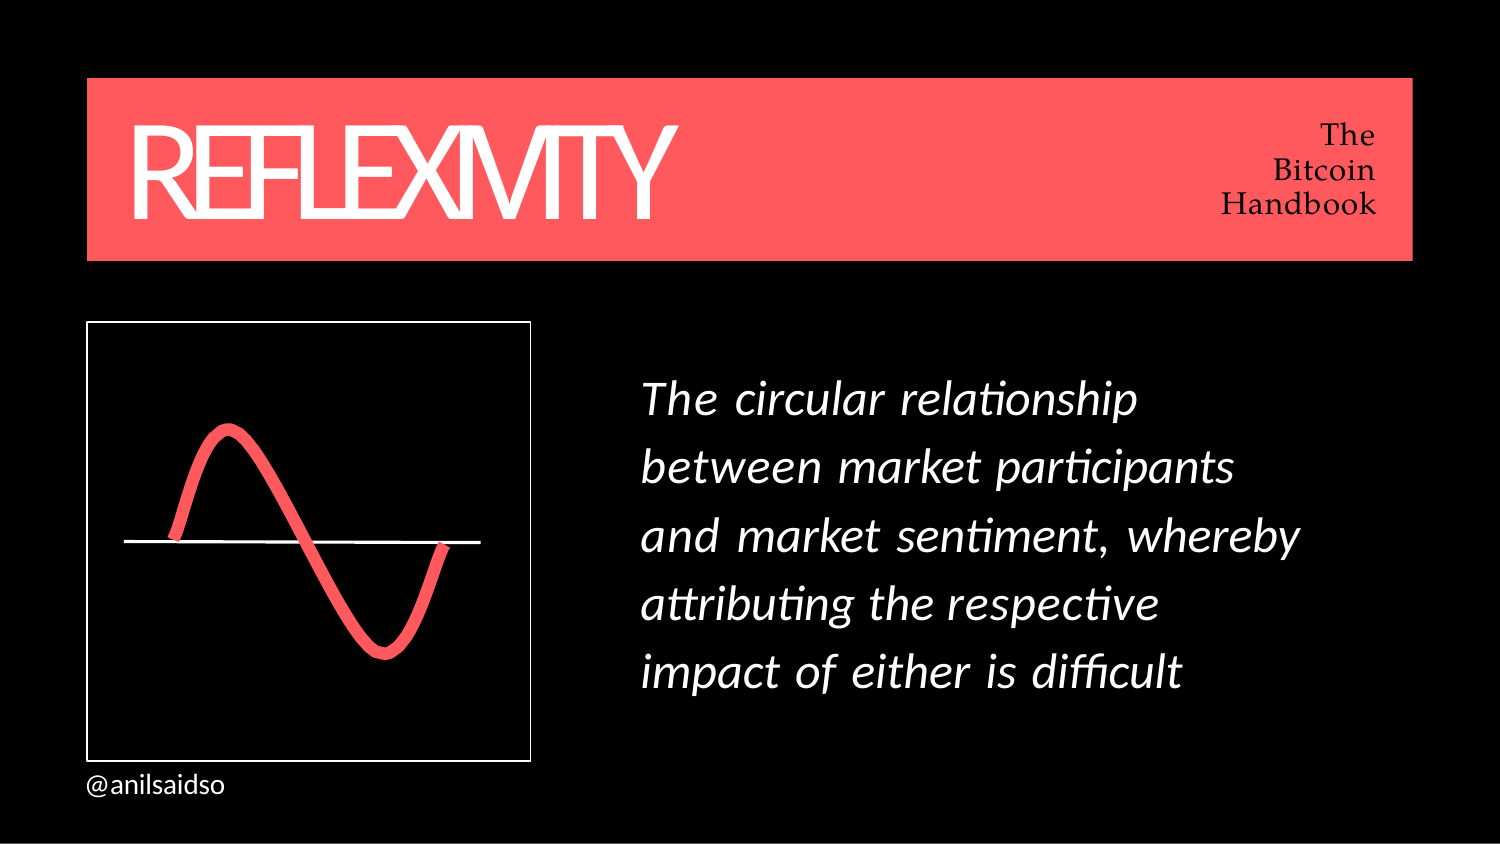

# REFLEXIVITY

The Bitcoin Handbook

The circular relationship between market participants and market sentiment, whereby attributing the respective impact of either is diﬃcult

@anilsaidso